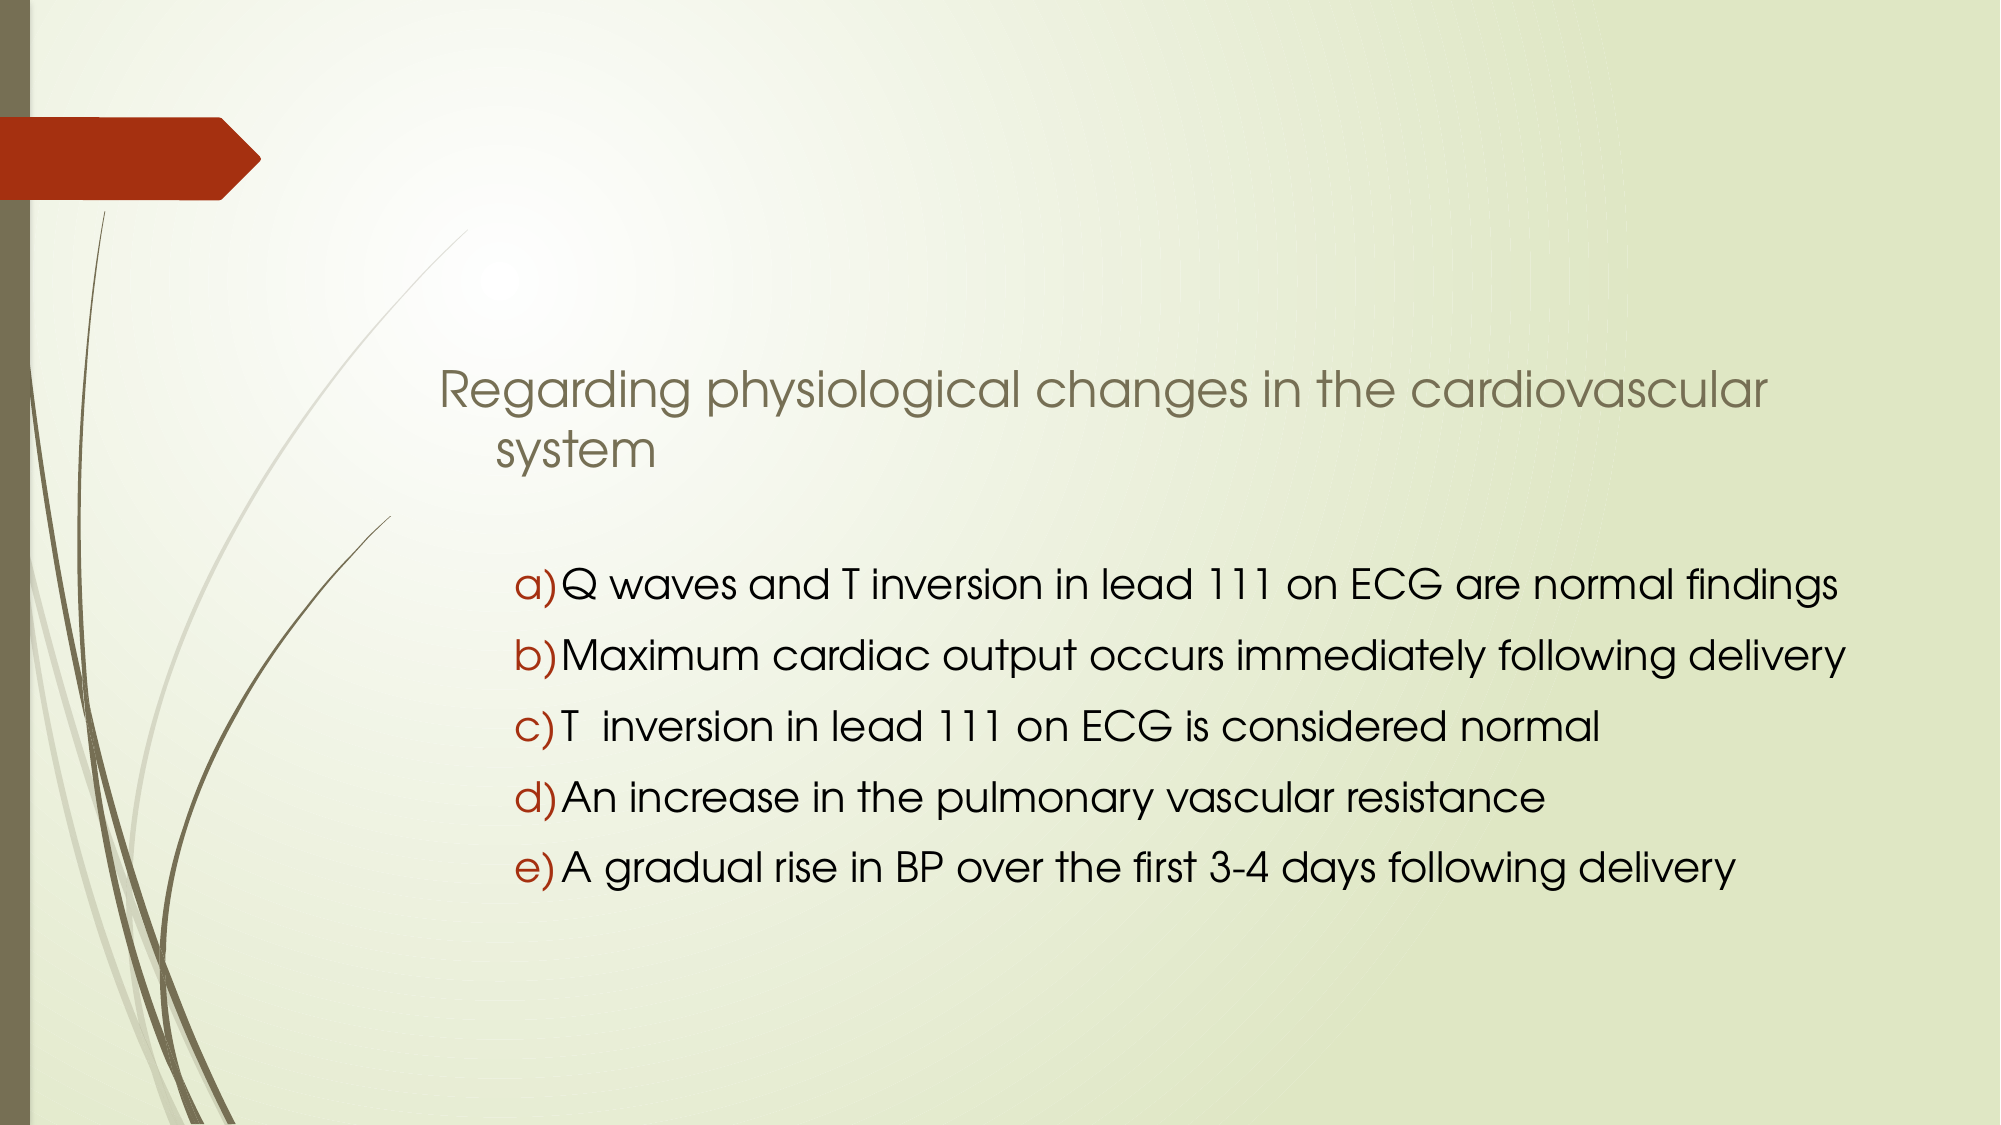

#
Regarding physiological changes in the cardiovascular system

Q waves and T inversion in lead 111 on ECG are normal findings
Maximum cardiac output occurs immediately following delivery
T  inversion in lead 111 on ECG is considered normal
An increase in the pulmonary vascular resistance
A gradual rise in BP over the first 3-4 days following delivery